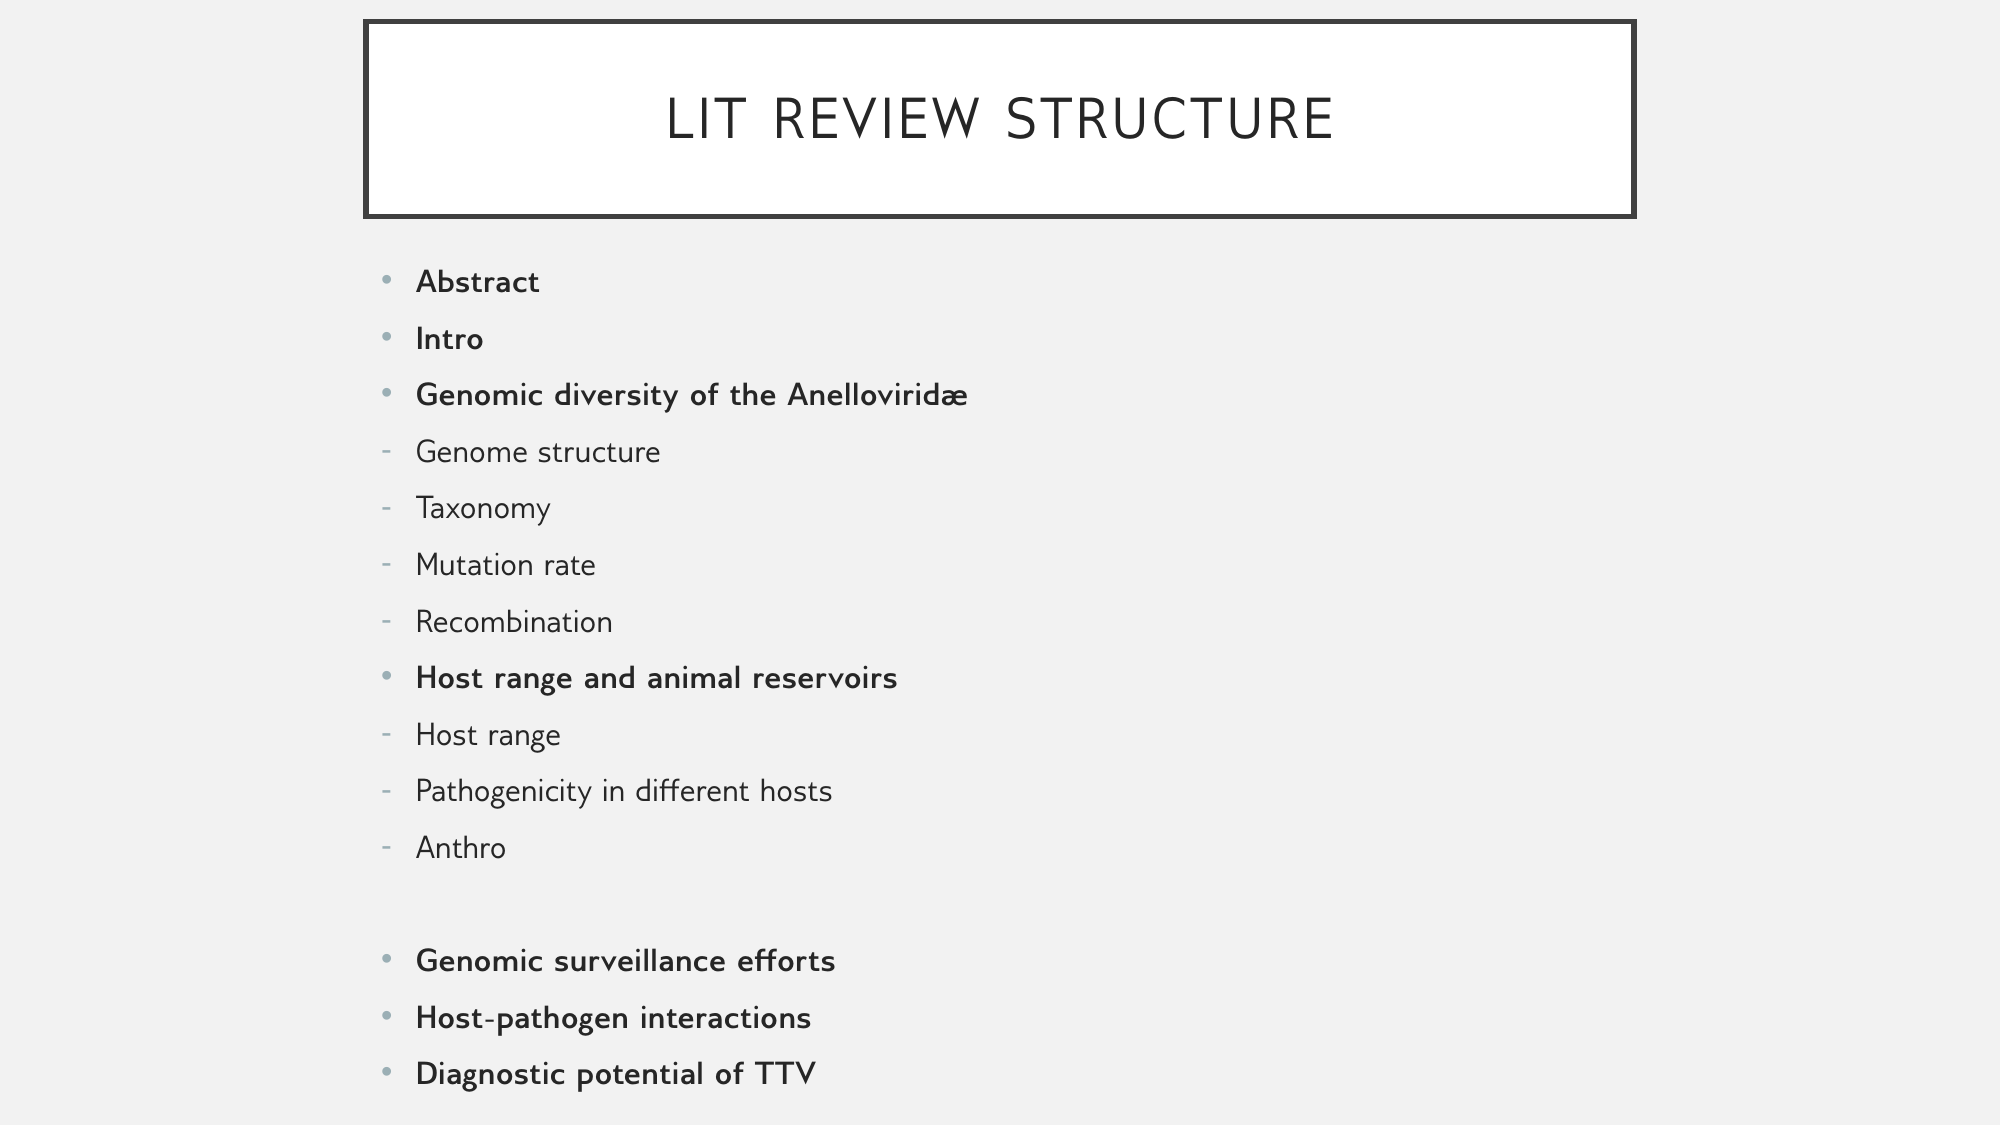

# Lit Review Structure
Abstract
Intro
Genomic diversity of the Anelloviridae
Genome structure
Taxonomy
Mutation rate
Recombination
Host range and animal reservoirs
Host range
Pathogenicity in different hosts
Anthro

Genomic surveillance efforts
Host-pathogen interactions
Diagnostic potential of TTV